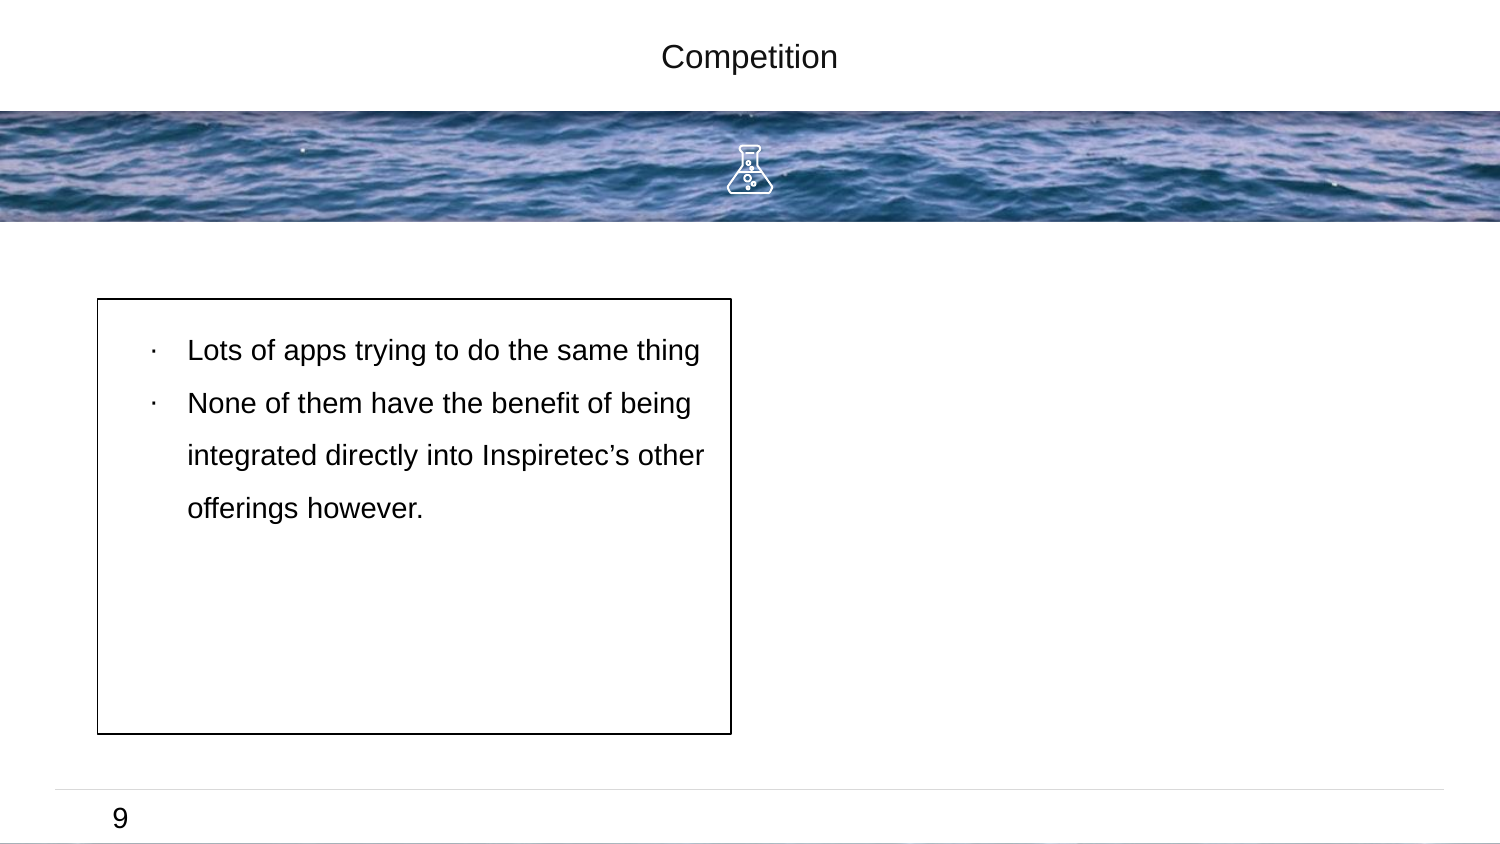

# Competition

Lots of apps trying to do the same thing
None of them have the benefit of being integrated directly into Inspiretec’s other offerings however.
9